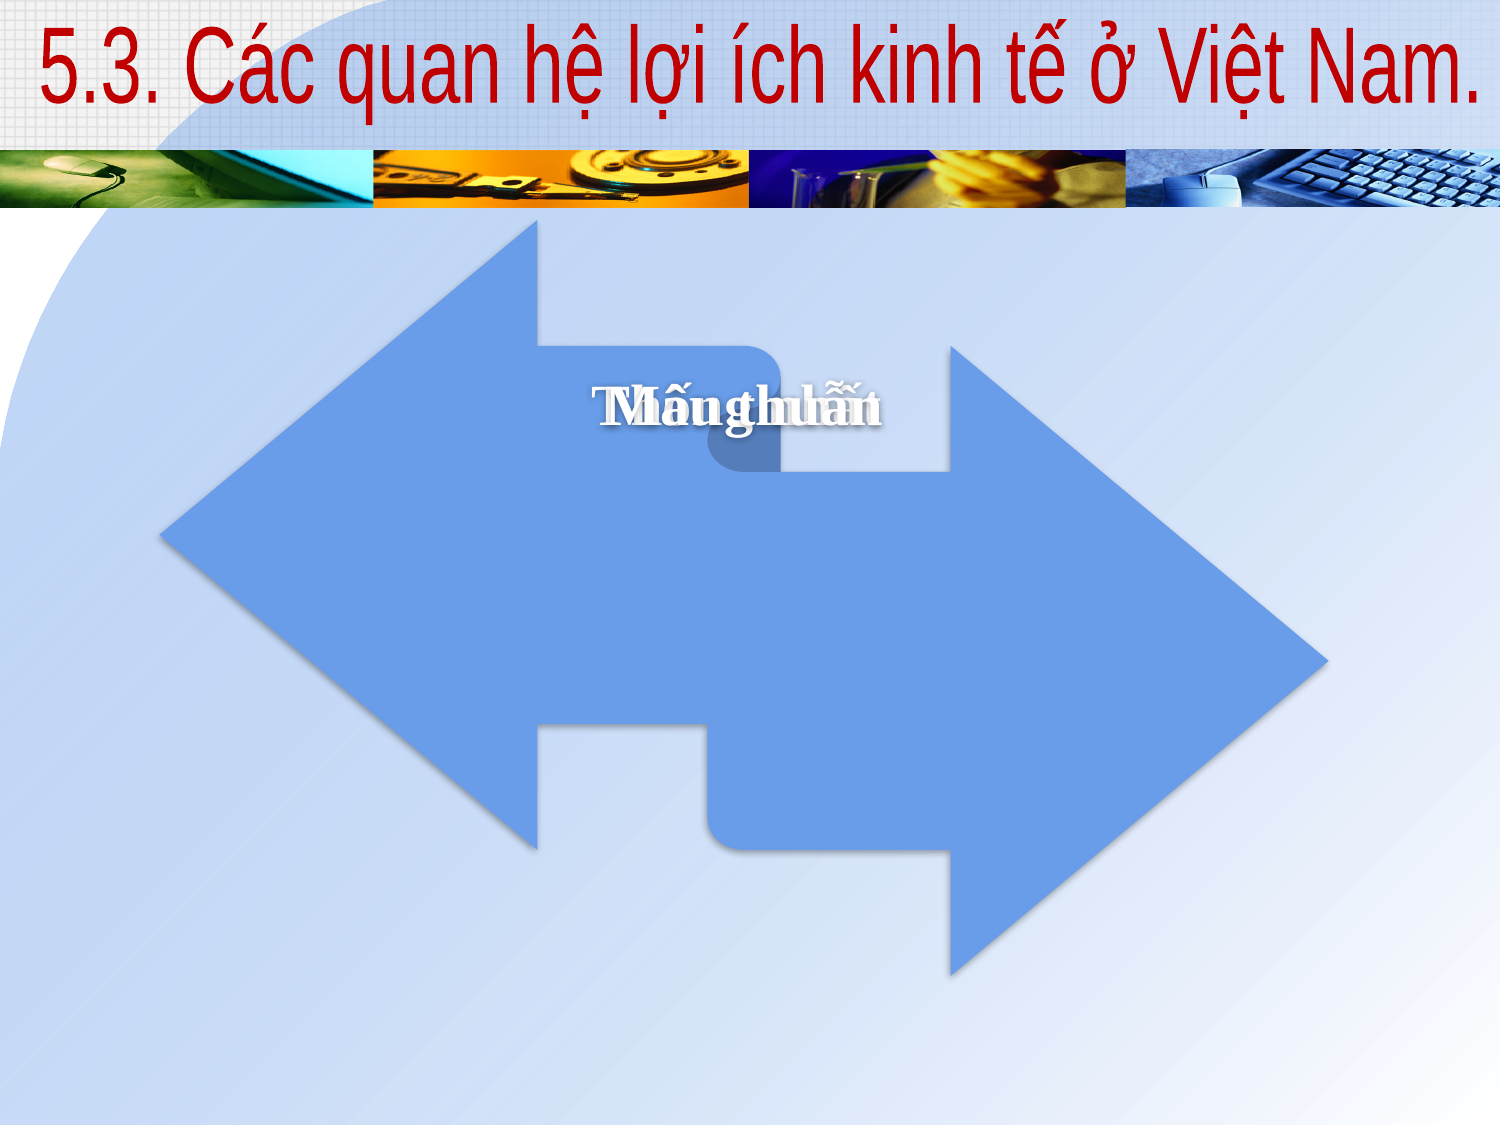

5.3. Các quan hệ lợi ích kinh tế ở Việt Nam.
Mâu thuẫn